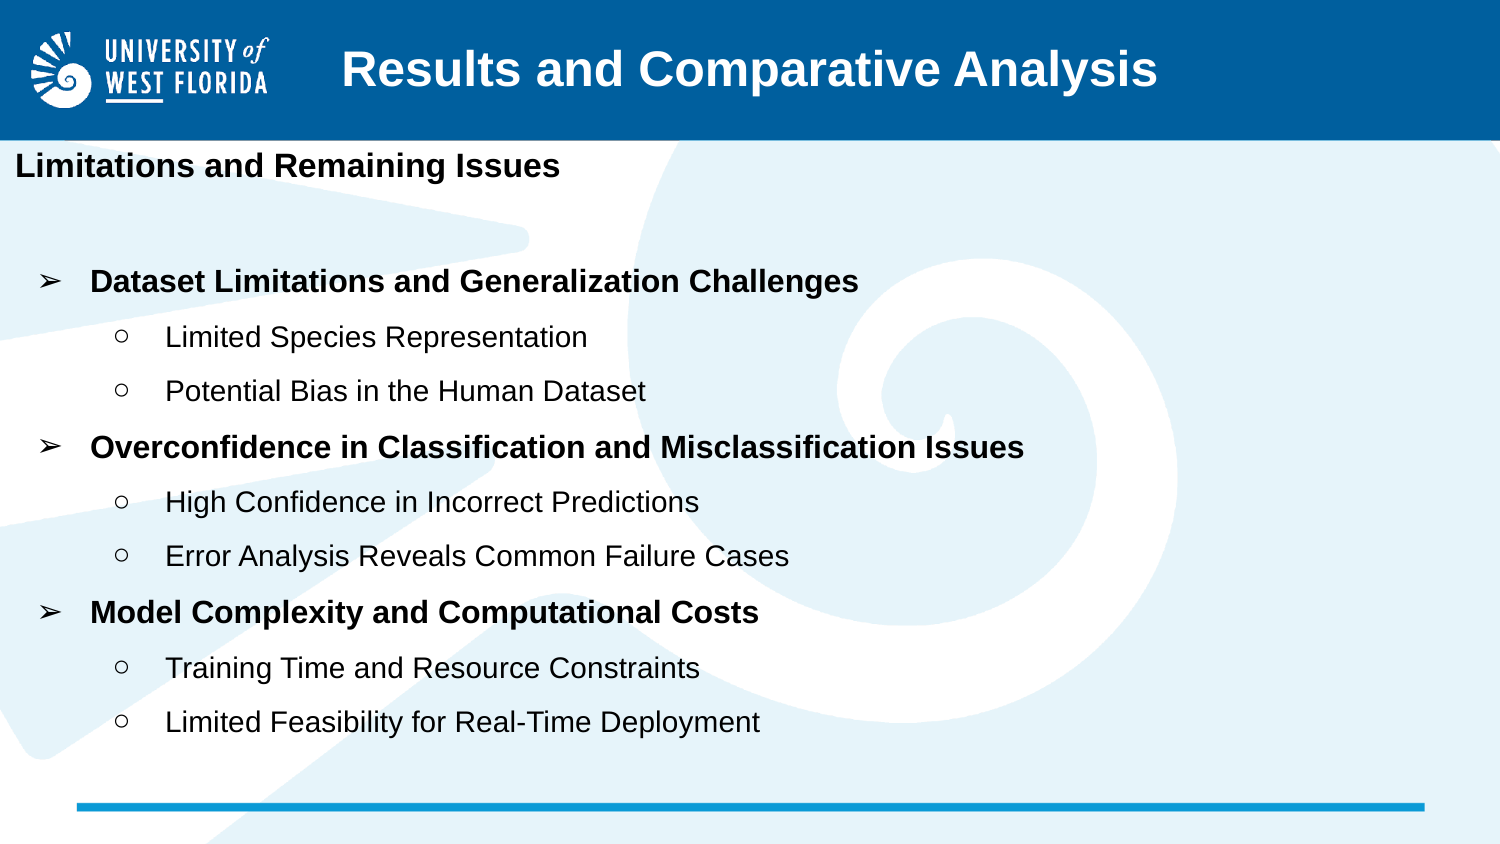

# Results and Comparative Analysis
Limitations and Remaining Issues

Dataset Limitations and Generalization Challenges
Limited Species Representation
Potential Bias in the Human Dataset
Overconfidence in Classification and Misclassification Issues
High Confidence in Incorrect Predictions
Error Analysis Reveals Common Failure Cases
Model Complexity and Computational Costs
Training Time and Resource Constraints
Limited Feasibility for Real-Time Deployment